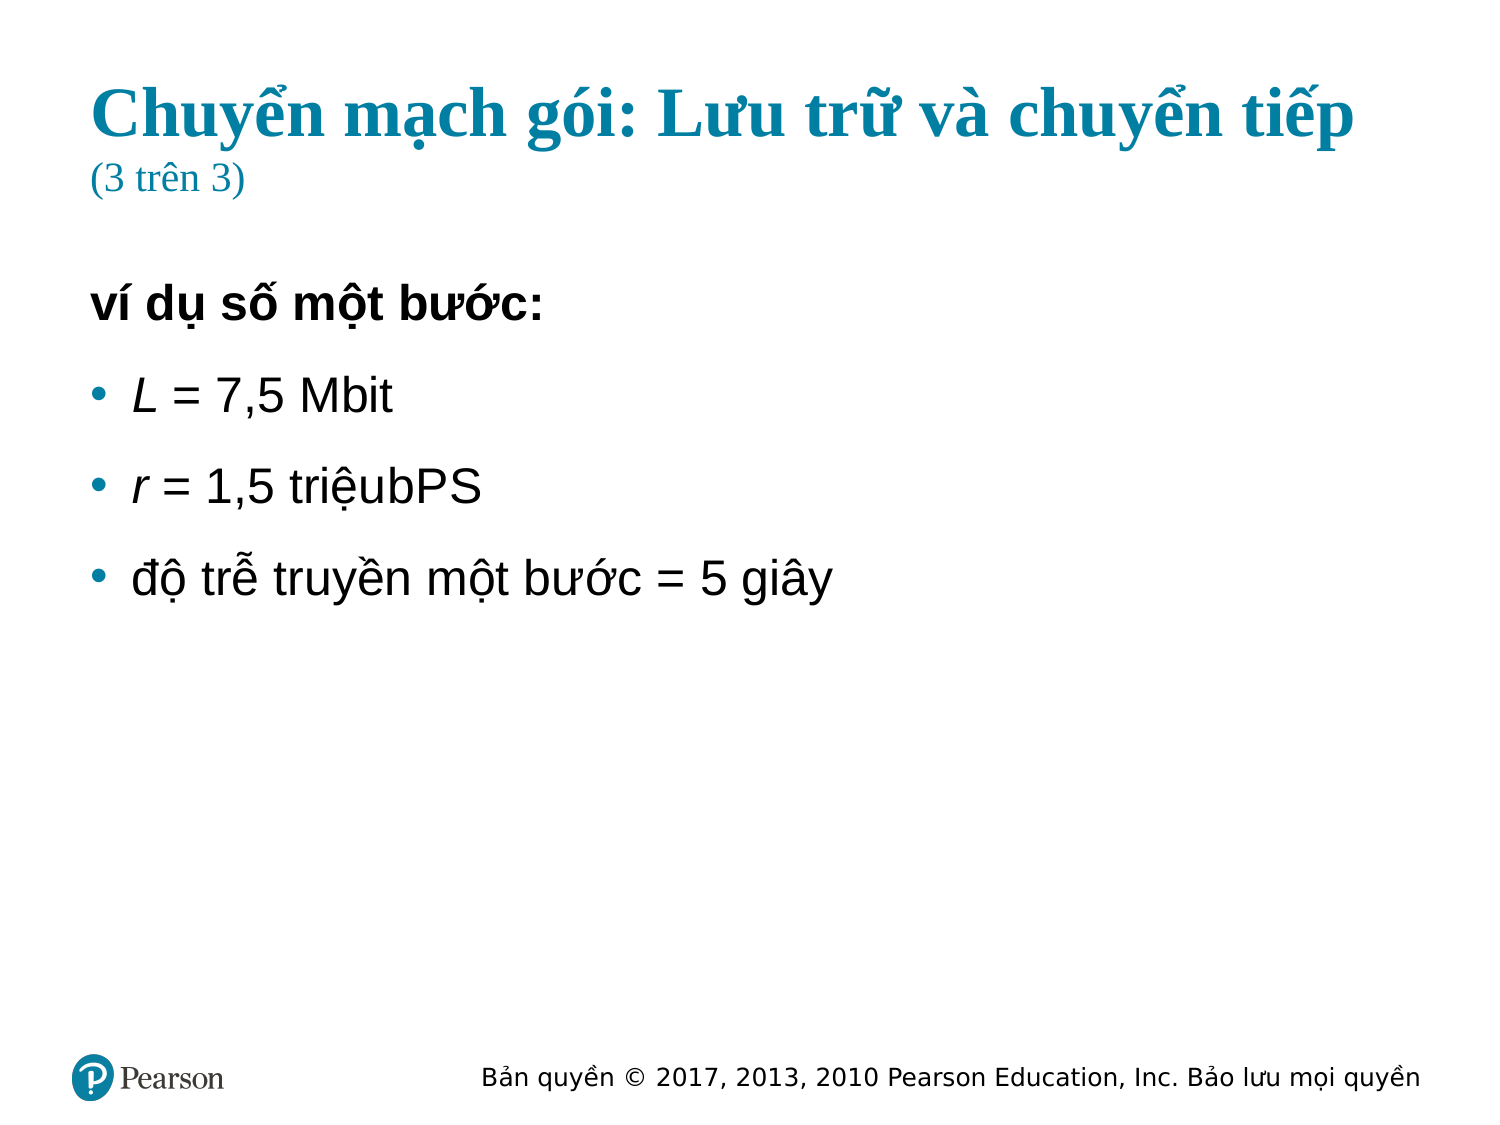

# Chuyển mạch gói: Lưu trữ và chuyển tiếp (3 trên 3)
ví dụ số một bước:
L = 7,5 Mbit
r = 1,5 triệu b P S
độ trễ truyền một bước = 5 giây